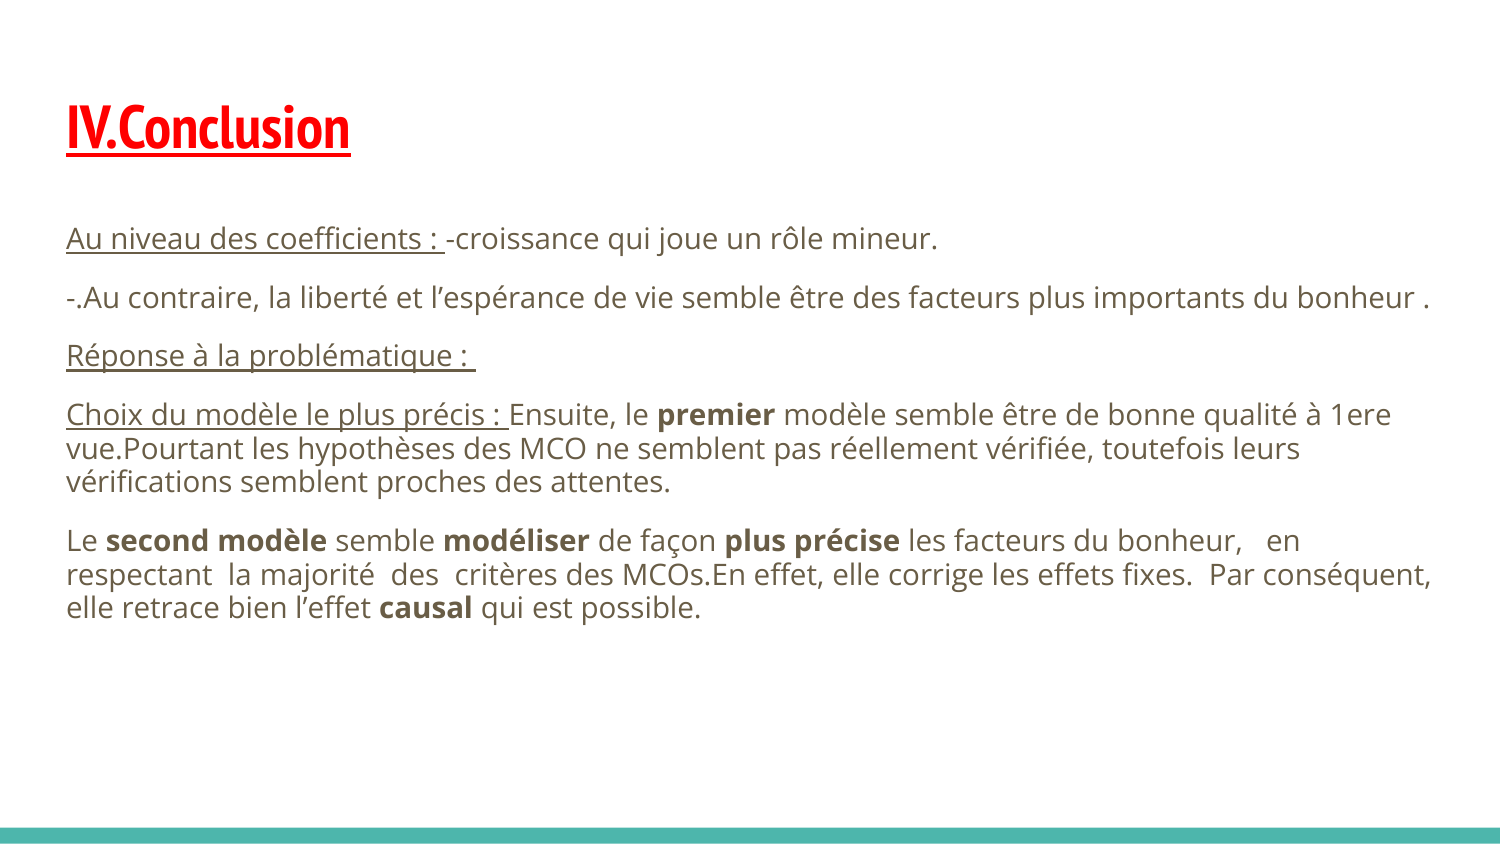

# IV.Conclusion
Au niveau des coefficients : -croissance qui joue un rôle mineur.
-.Au contraire, la liberté et l’espérance de vie semble être des facteurs plus importants du bonheur .
Réponse à la problématique :
Choix du modèle le plus précis : Ensuite, le premier modèle semble être de bonne qualité à 1ere vue.Pourtant les hypothèses des MCO ne semblent pas réellement vérifiée, toutefois leurs vérifications semblent proches des attentes.
Le second modèle semble modéliser de façon plus précise les facteurs du bonheur,   en respectant  la majorité  des  critères des MCOs.En effet, elle corrige les effets fixes.  Par conséquent, elle retrace bien l’effet causal qui est possible.